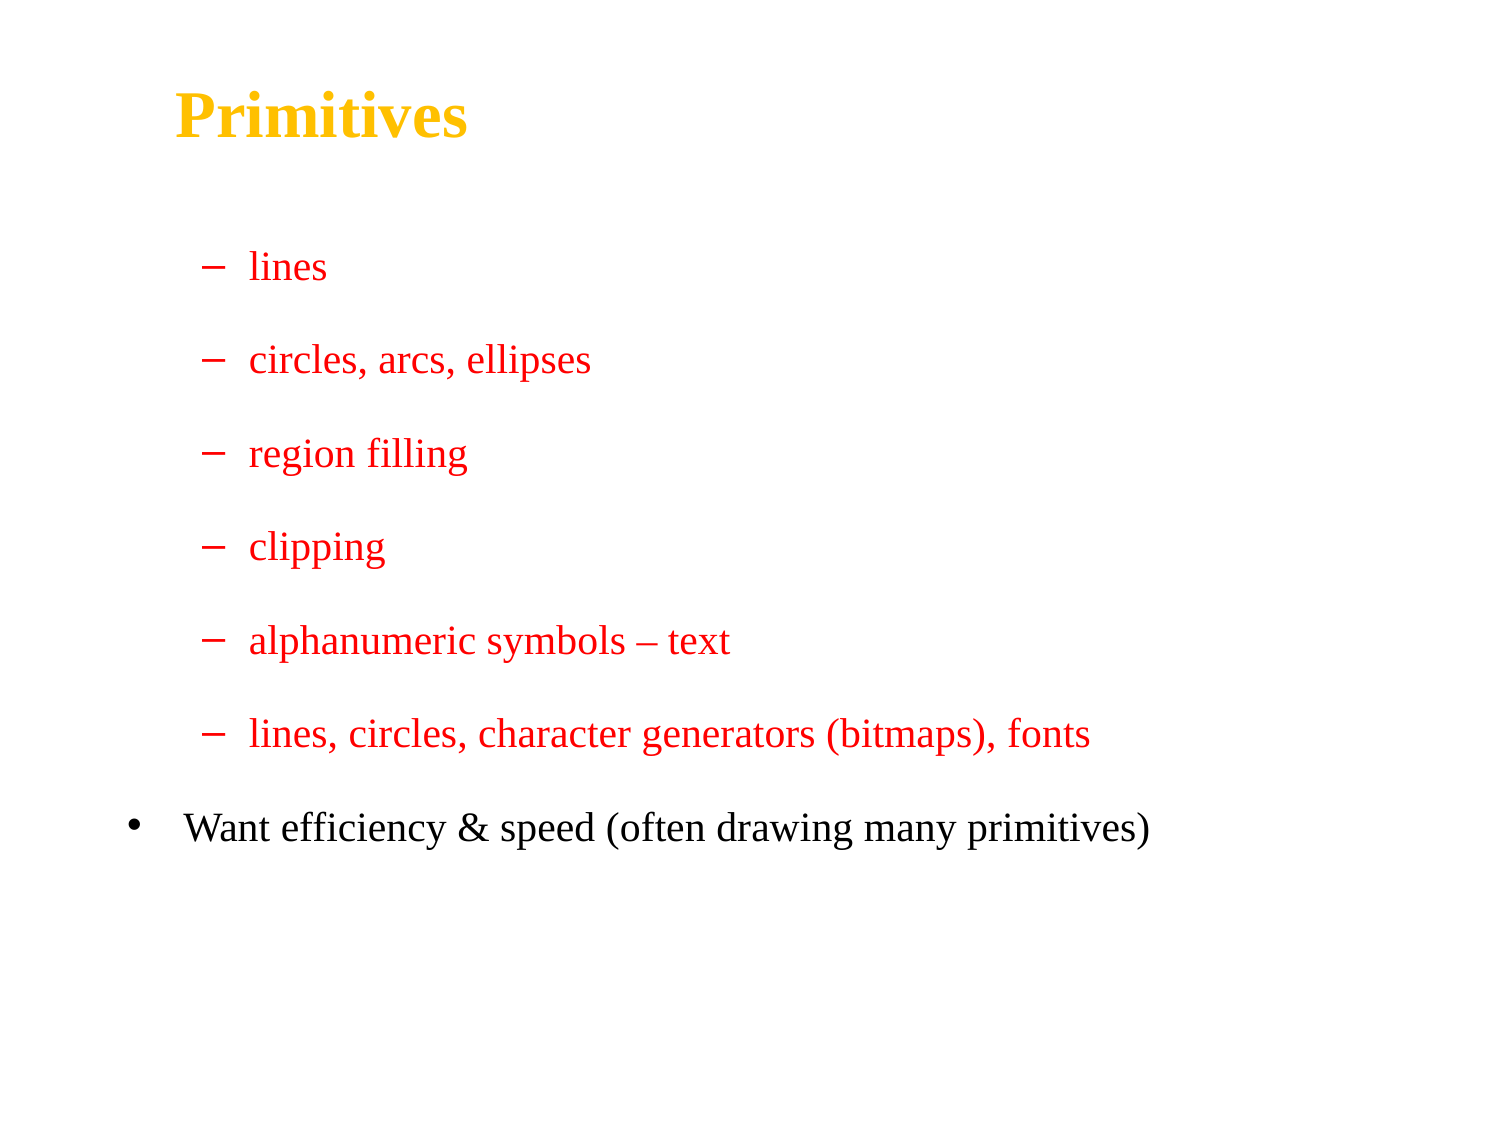

Primitives
lines
circles, arcs, ellipses
region filling
clipping
alphanumeric symbols – text
lines, circles, character generators (bitmaps), fonts
Want efficiency & speed (often drawing many primitives)